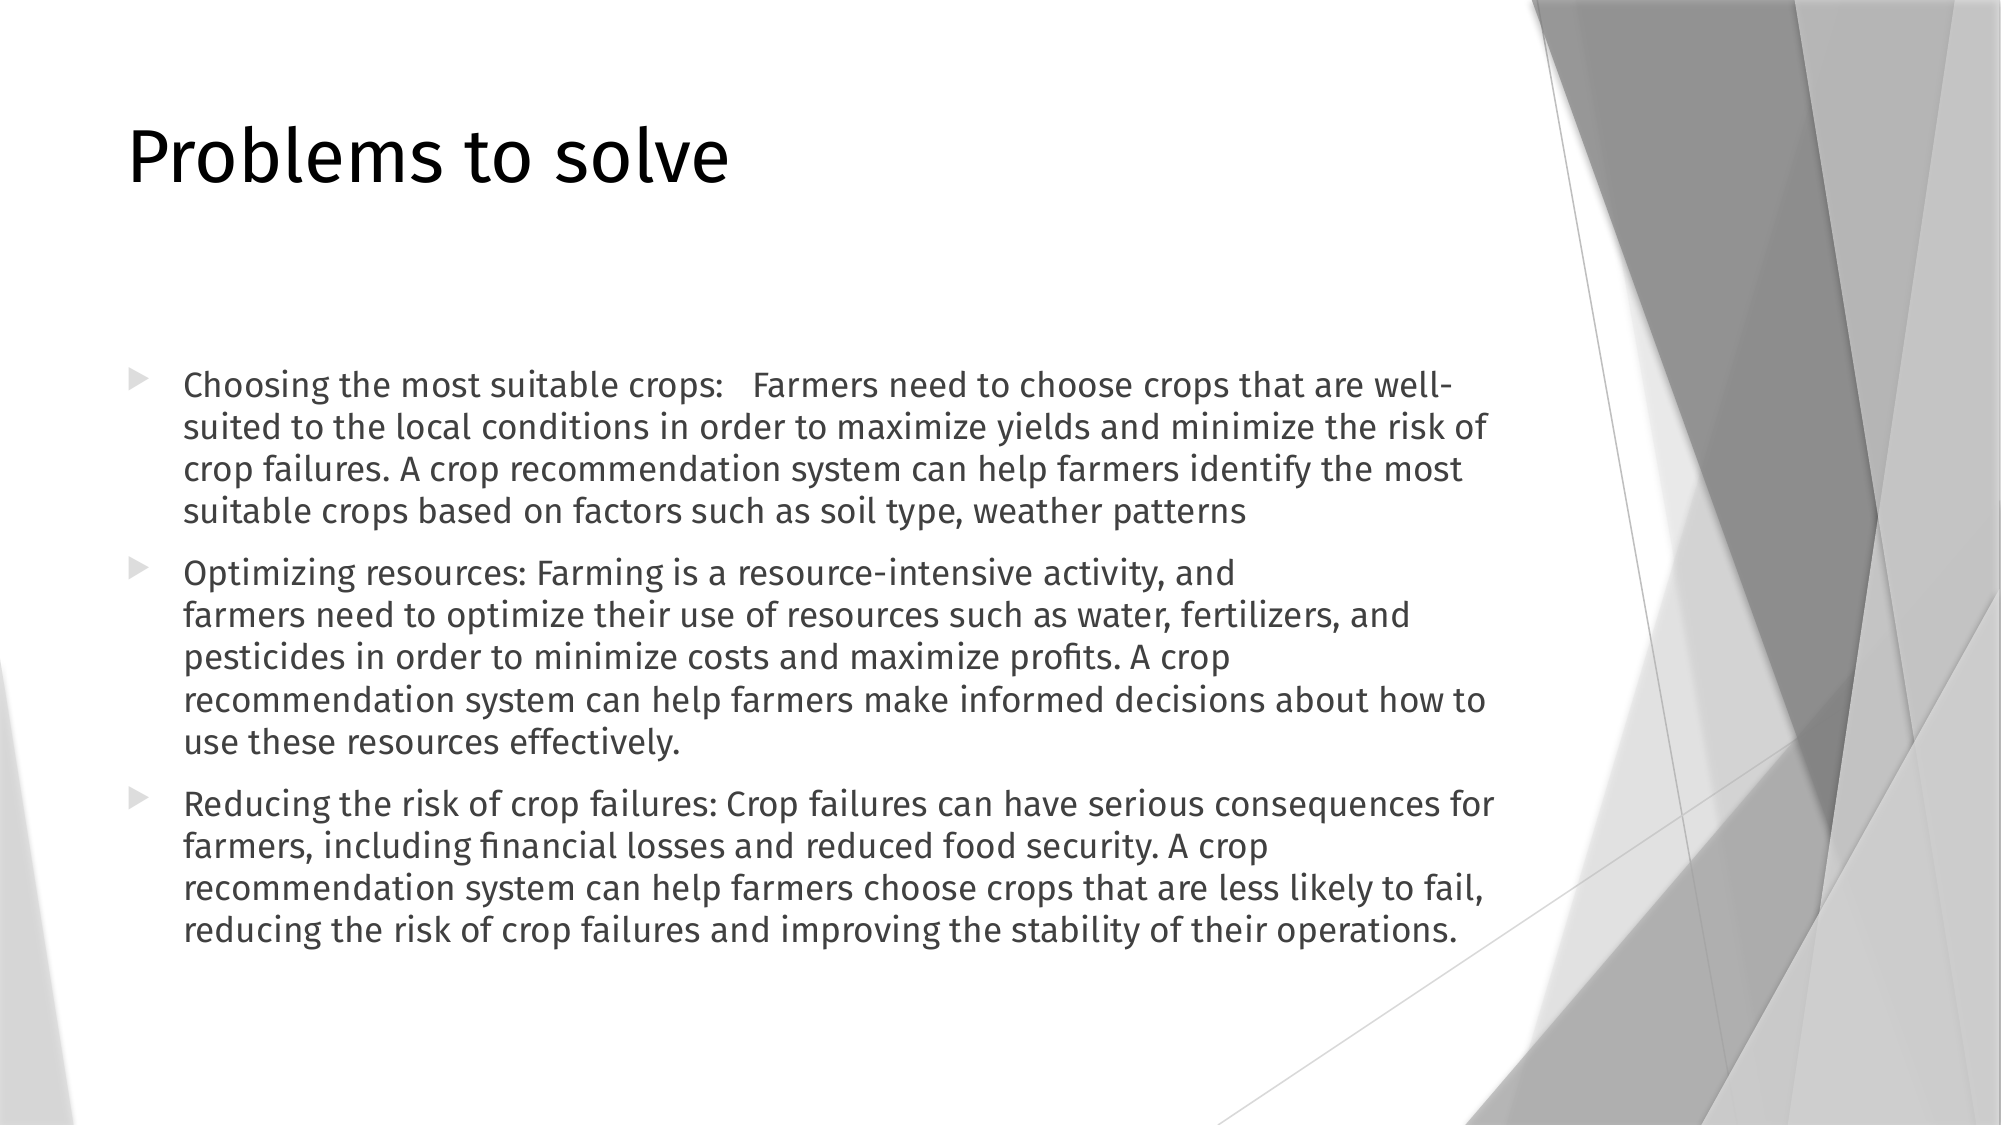

# Problems to solve
Choosing the most suitable crops:   Farmers need to choose crops that are well-suited to the local conditions in order to maximize yields and minimize the risk of crop failures. A crop recommendation system can help farmers identify the most suitable crops based on factors such as soil type, weather patterns
Optimizing resources: Farming is a resource-intensive activity, and                     farmers need to optimize their use of resources such as water, fertilizers, and pesticides in order to minimize costs and maximize profits. A crop recommendation system can help farmers make informed decisions about how to use these resources effectively.
Reducing the risk of crop failures: Crop failures can have serious consequences for farmers, including financial losses and reduced food security. A crop recommendation system can help farmers choose crops that are less likely to fail, reducing the risk of crop failures and improving the stability of their operations.